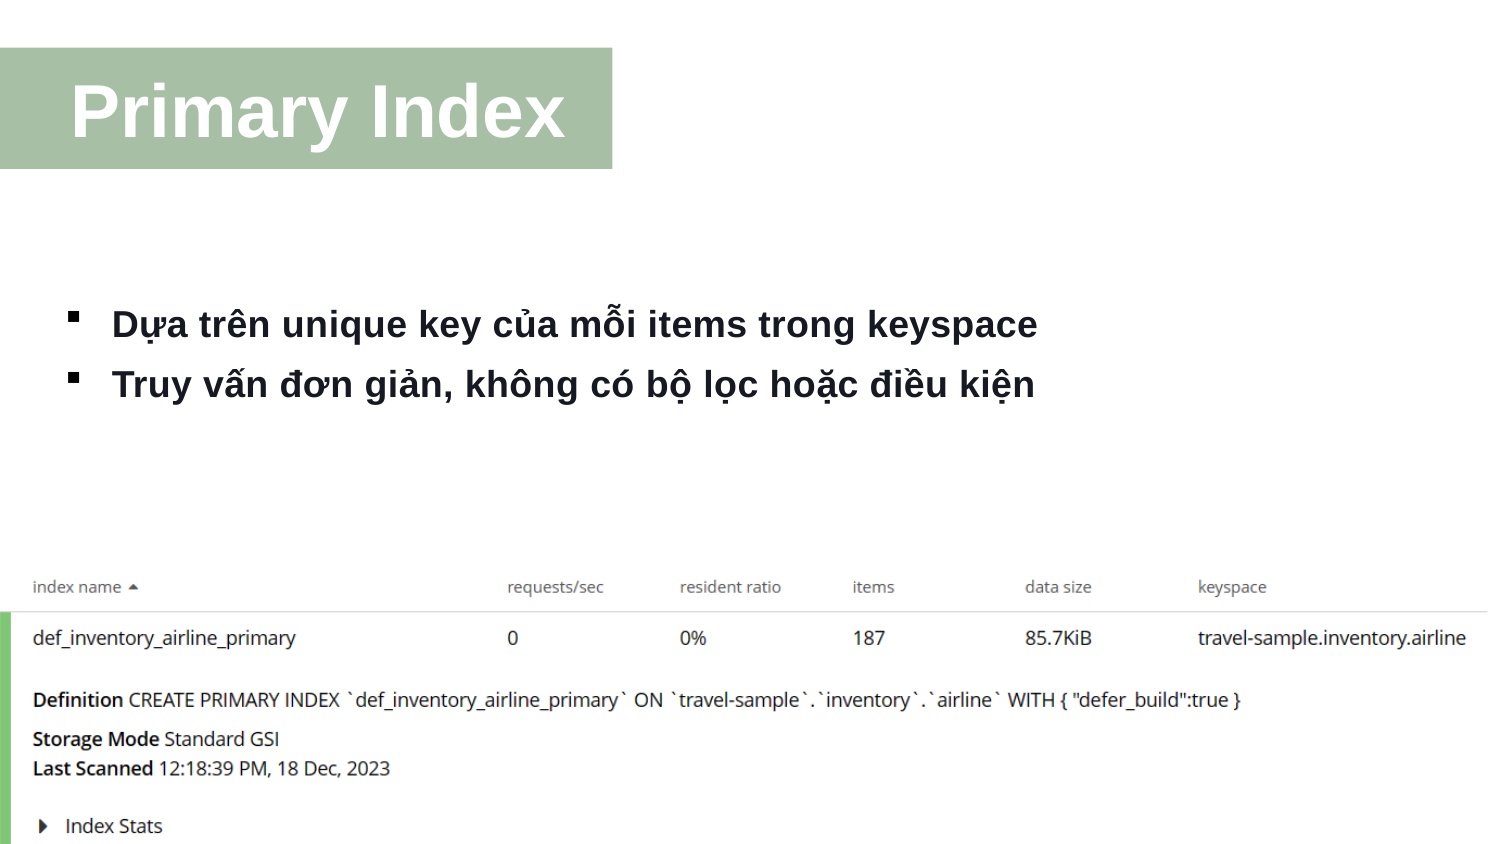

Primary Index
Dựa trên unique key của mỗi items trong keyspace
Truy vấn đơn giản, không có bộ lọc hoặc điều kiện